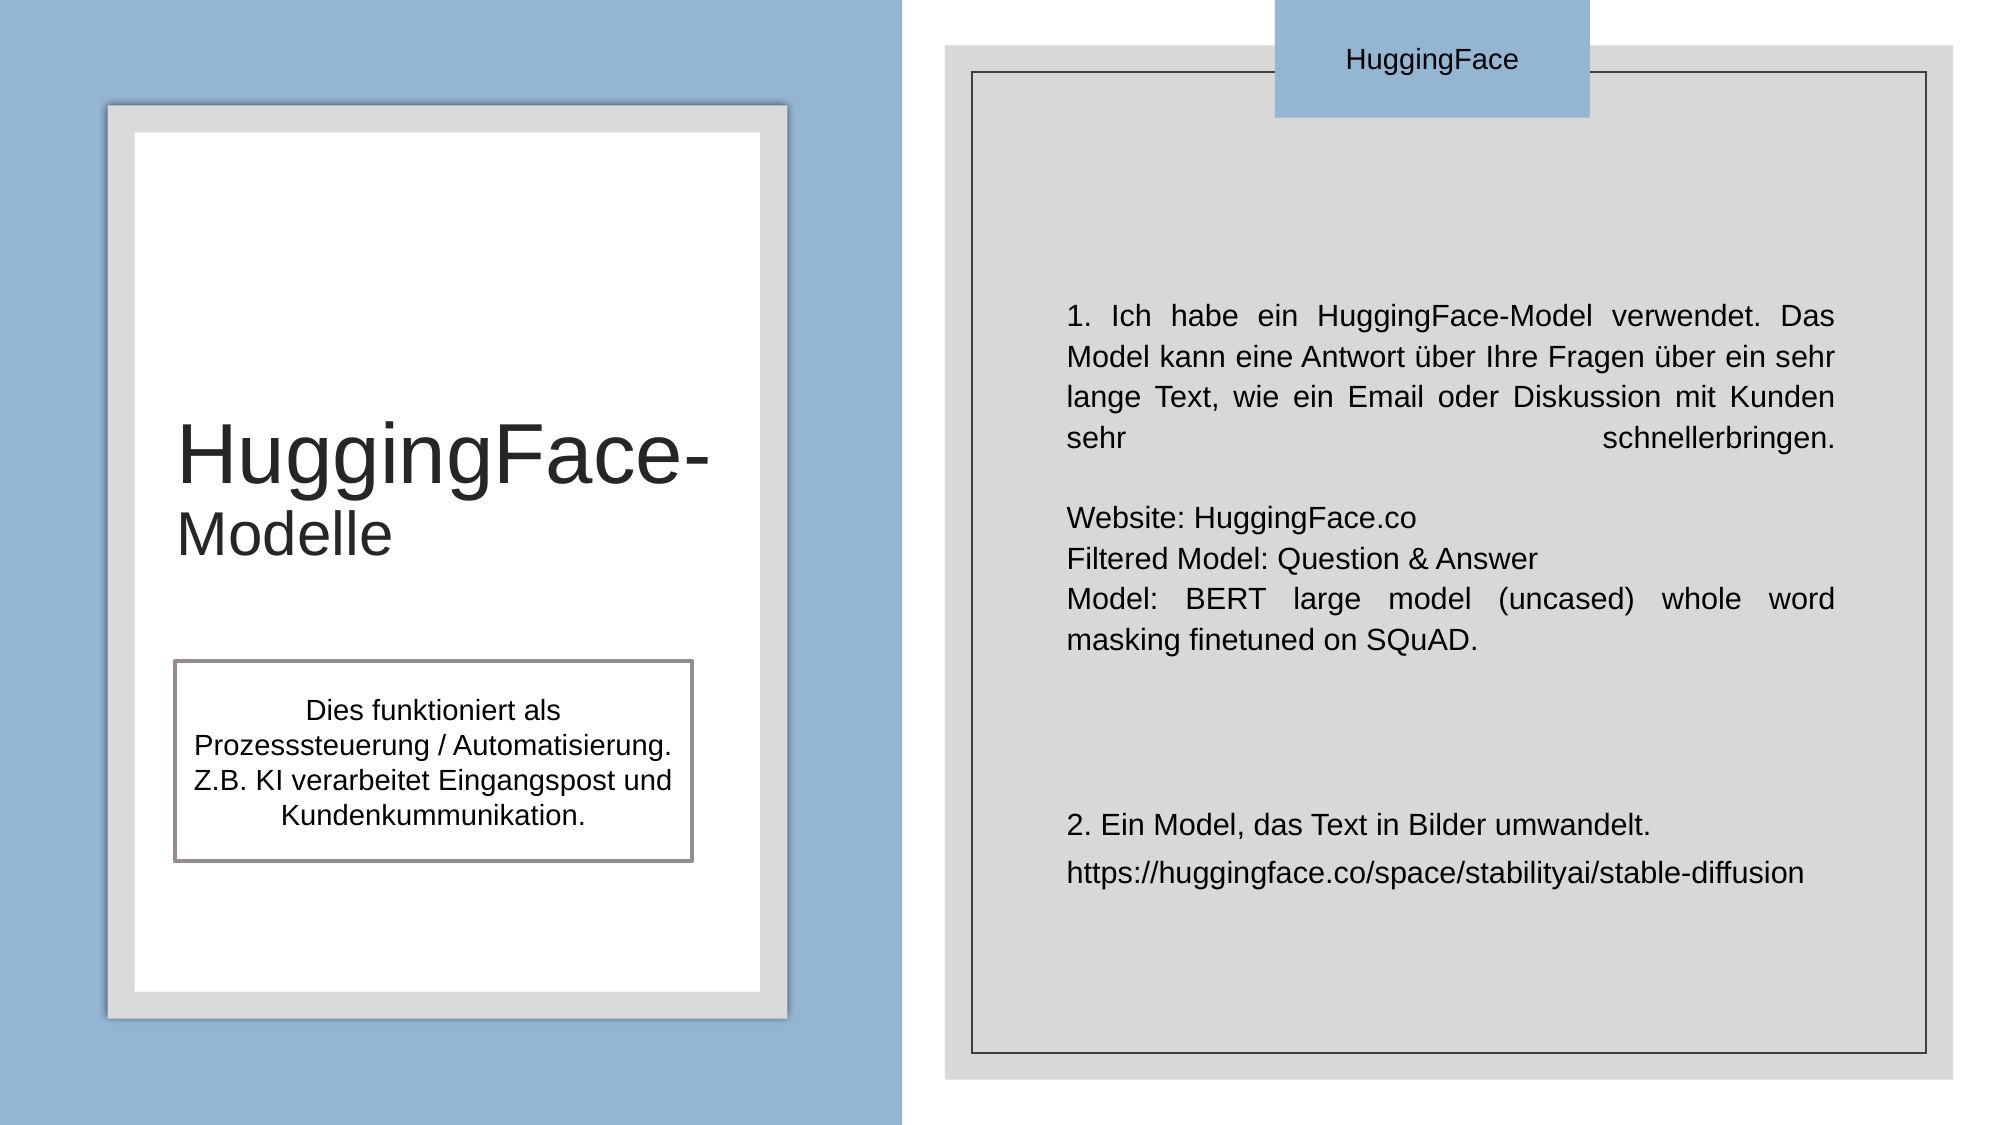

HuggingFace

# HuggingFace- Modelle

1. Ich habe ein HuggingFace-Model verwendet. Das Model kann eine Antwort über Ihre Fragen über ein sehr lange Text, wie ein Email oder Diskussion mit Kunden sehr schnellerbringen.
Website: HuggingFace.co
Filtered Model: Question & Answer
Model: BERT large model (uncased) whole word masking finetuned on SQuAD.

2. Ein Model, das Text in Bilder umwandelt.
https://huggingface.co/space/stabilityai/stable-diffusion

Dies funktioniert als Prozesssteuerung / Automatisierung. Z.B. KI verarbeitet Eingangspost und Kundenkummunikation.